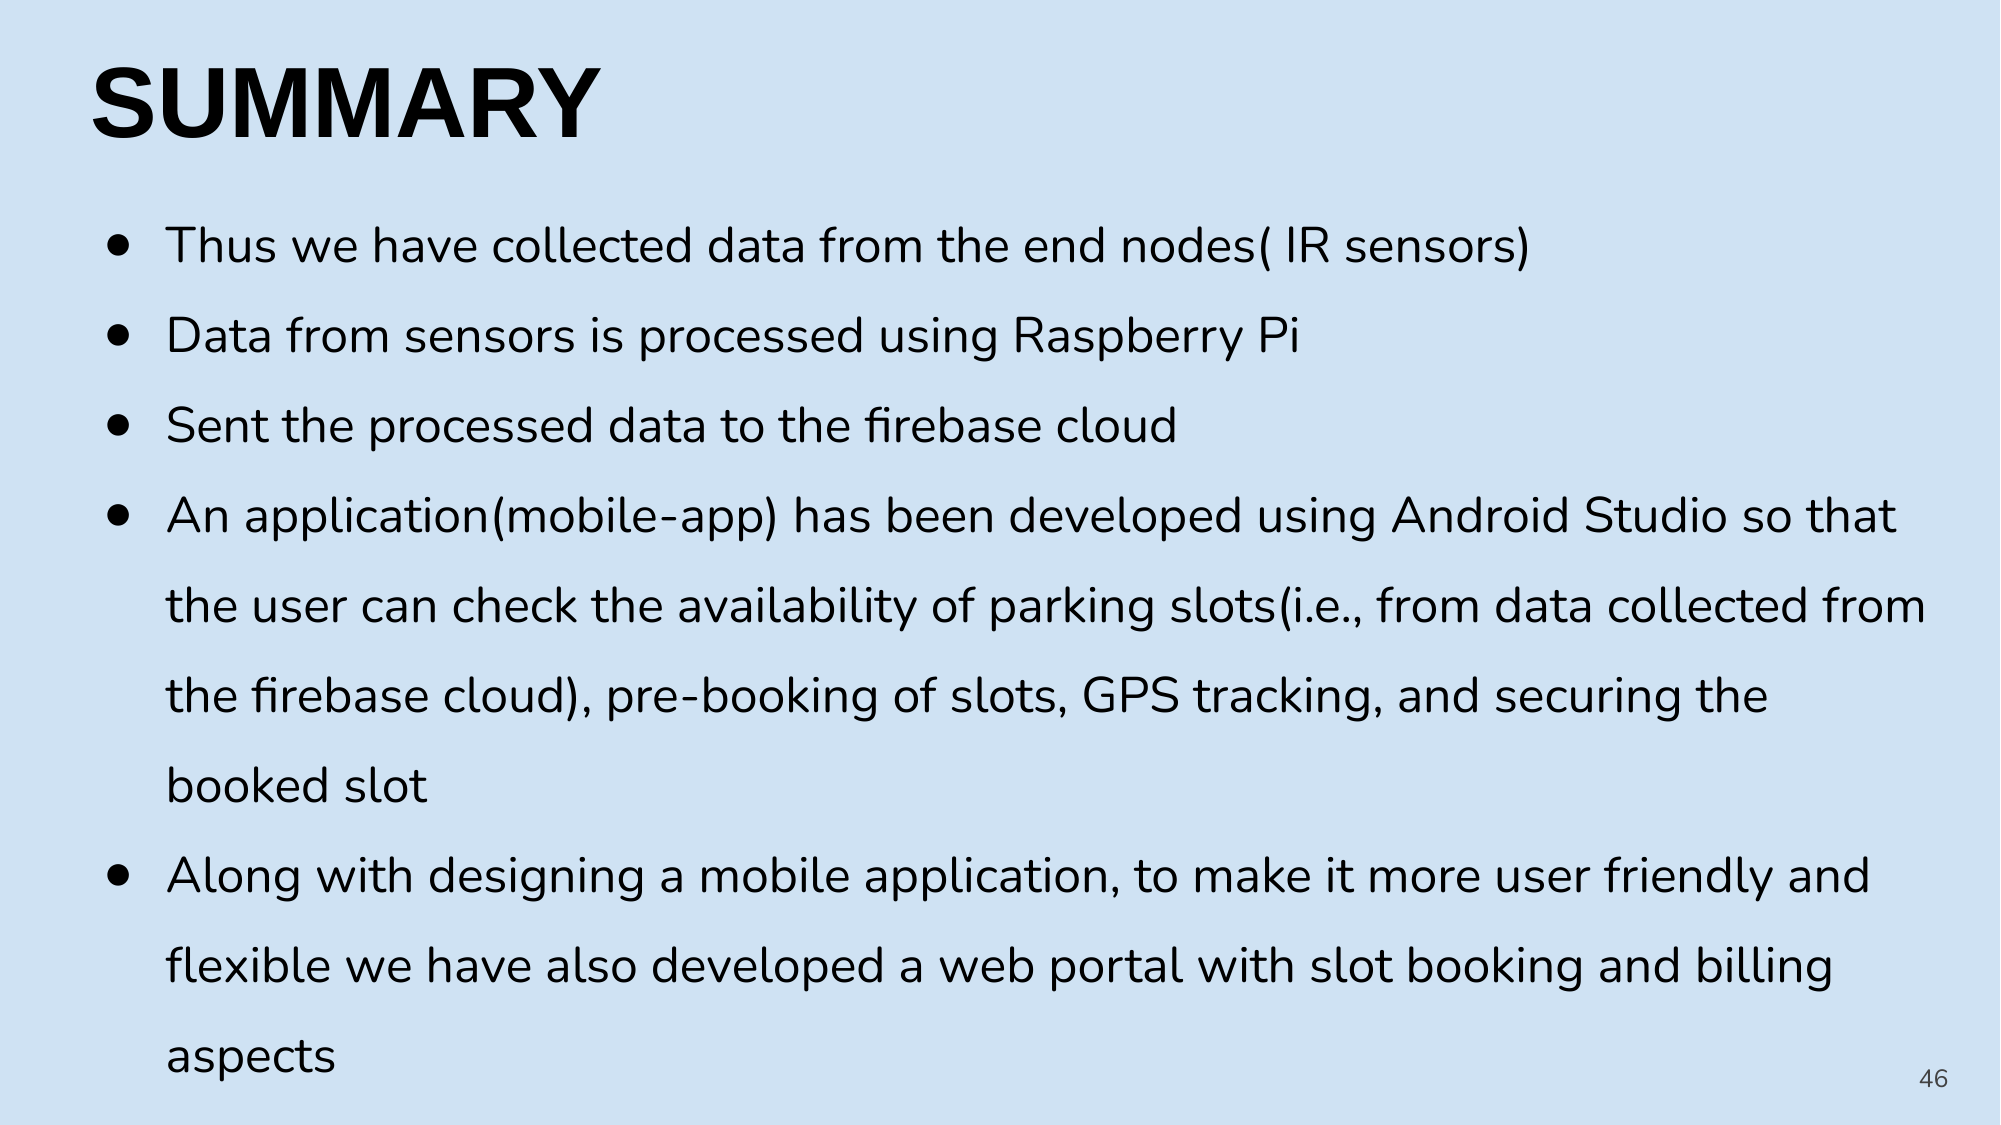

SUMMARY
Thus we have collected data from the end nodes( IR sensors)
Data from sensors is processed using Raspberry Pi
Sent the processed data to the firebase cloud
An application(mobile-app) has been developed using Android Studio so that the user can check the availability of parking slots(i.e., from data collected from the firebase cloud), pre-booking of slots, GPS tracking, and securing the booked slot
Along with designing a mobile application, to make it more user friendly and flexible we have also developed a web portal with slot booking and billing aspects

46